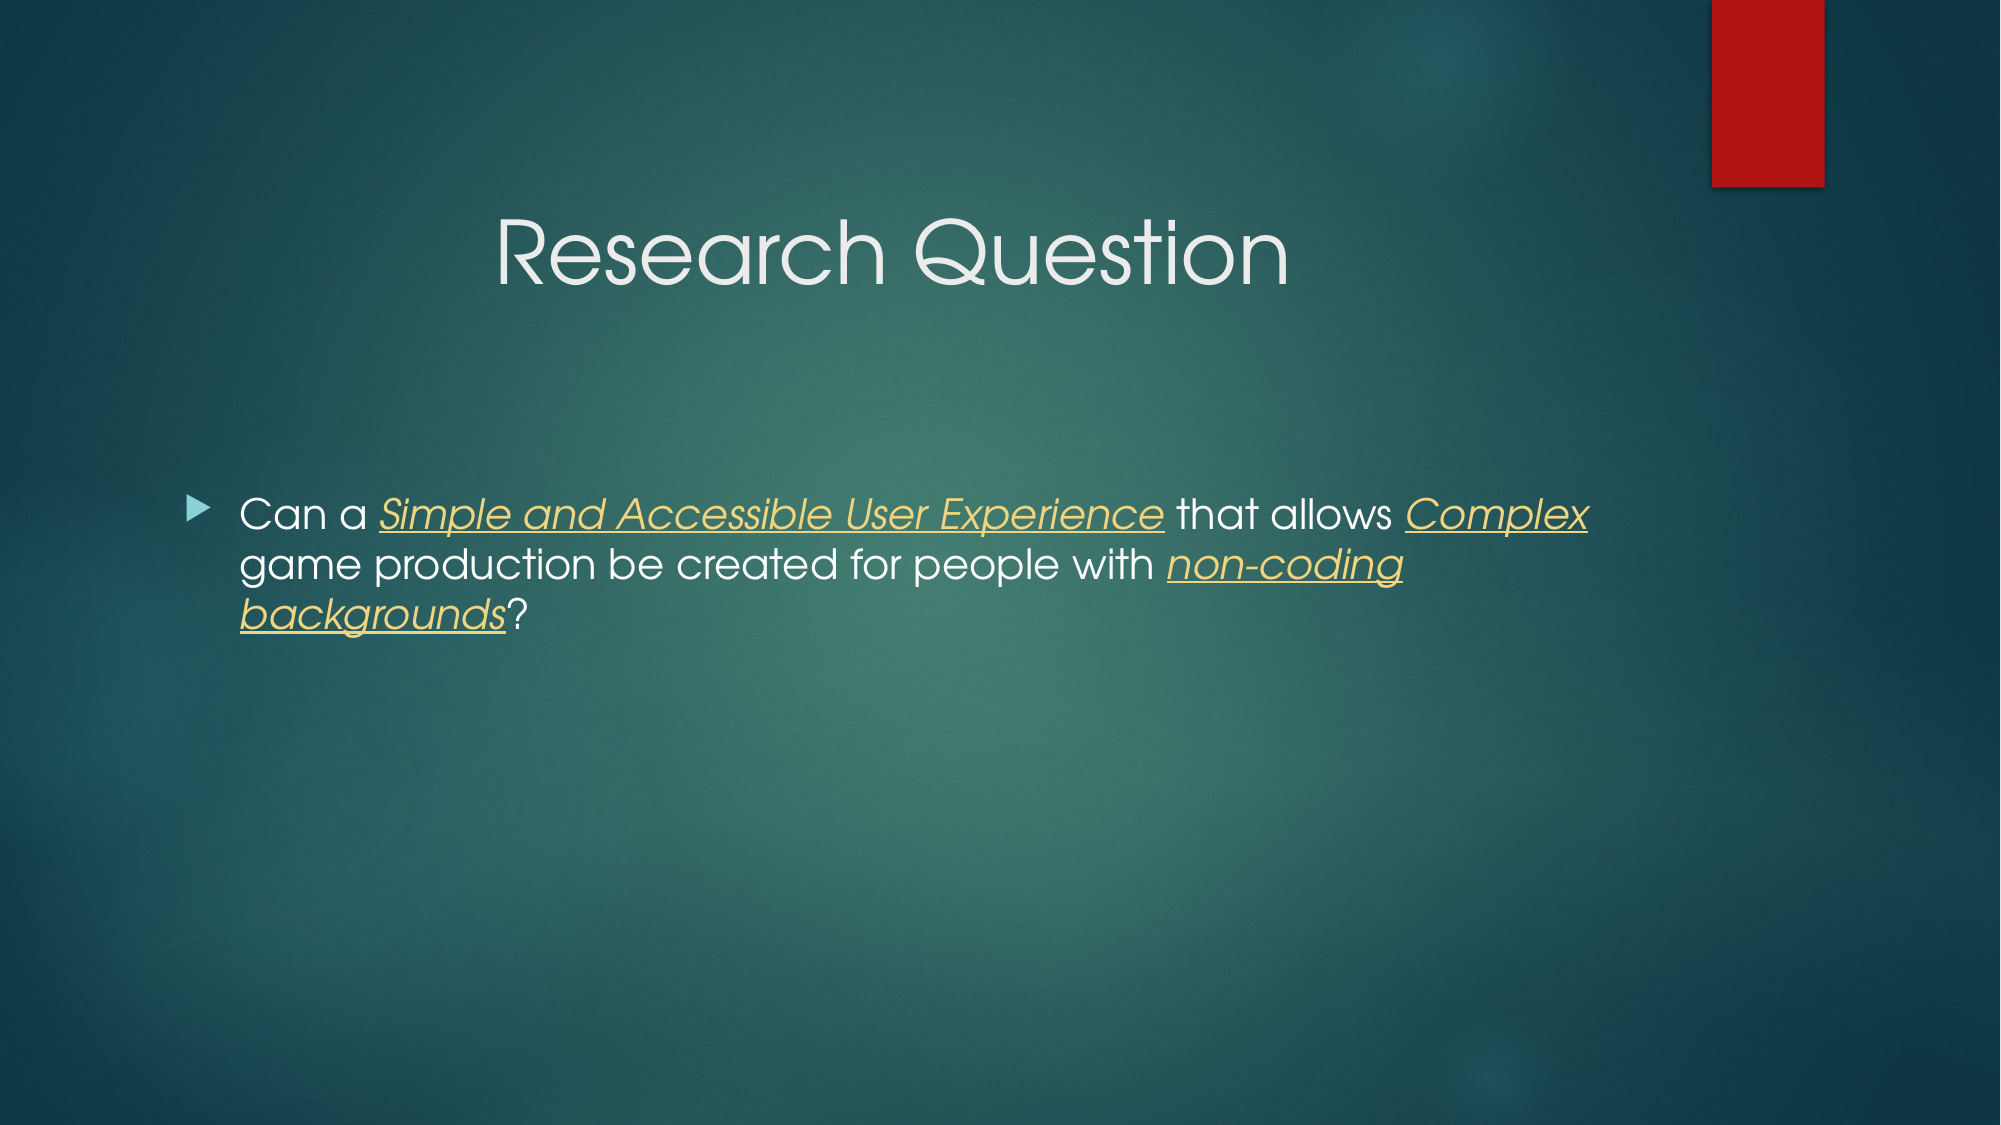

# Research Question
Can a Simple and Accessible User Experience that allows Complex game production be created for people with non-coding backgrounds?